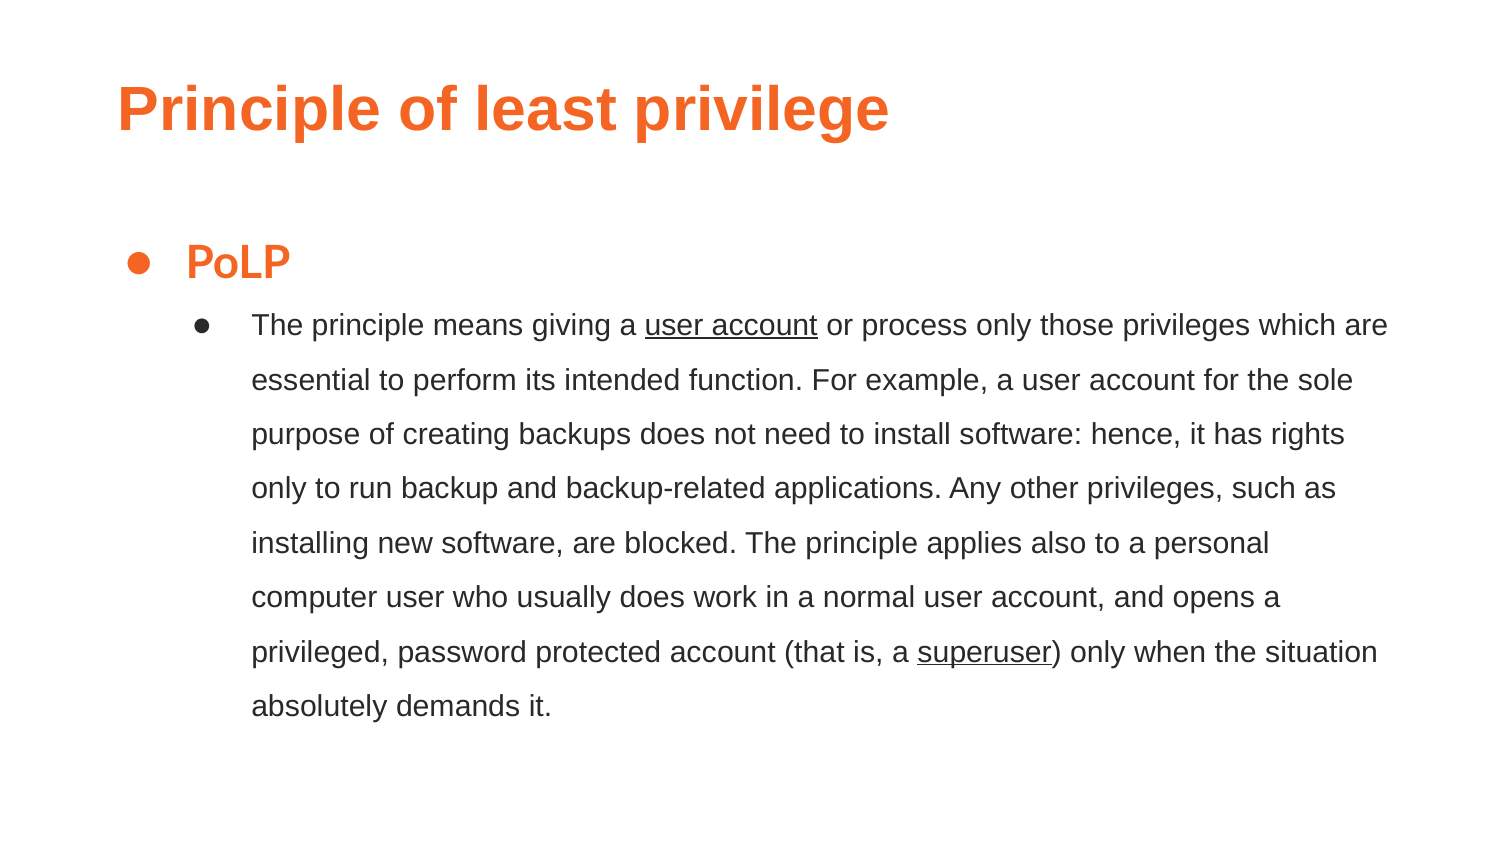

Principle of least privilege
PoLP
The principle means giving a user account or process only those privileges which are essential to perform its intended function. For example, a user account for the sole purpose of creating backups does not need to install software: hence, it has rights only to run backup and backup-related applications. Any other privileges, such as installing new software, are blocked. The principle applies also to a personal computer user who usually does work in a normal user account, and opens a privileged, password protected account (that is, a superuser) only when the situation absolutely demands it.